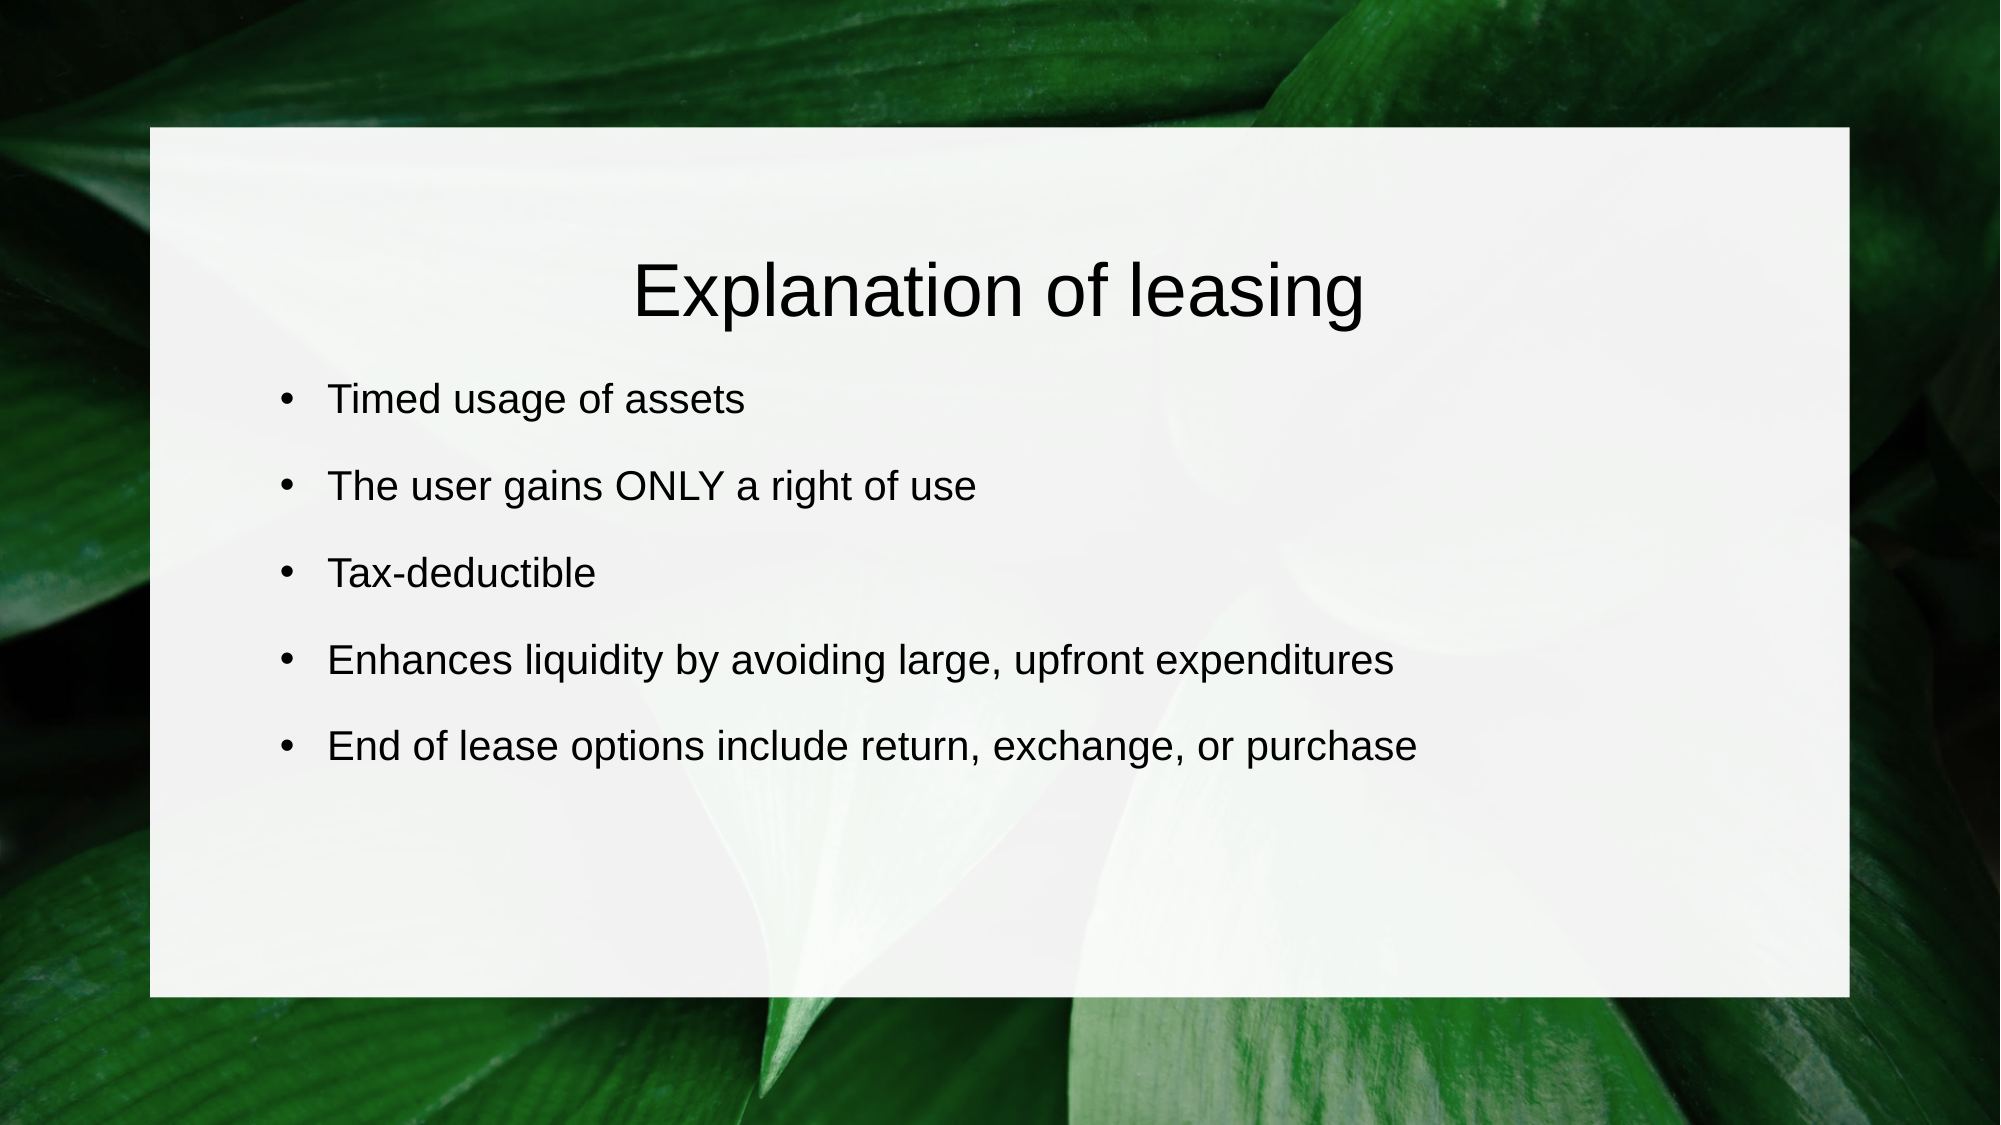

# Explanation of leasing
Timed usage of assets
The user gains ONLY a right of use
Tax-deductible
Enhances liquidity by avoiding large, upfront expenditures
End of lease options include return, exchange, or purchase